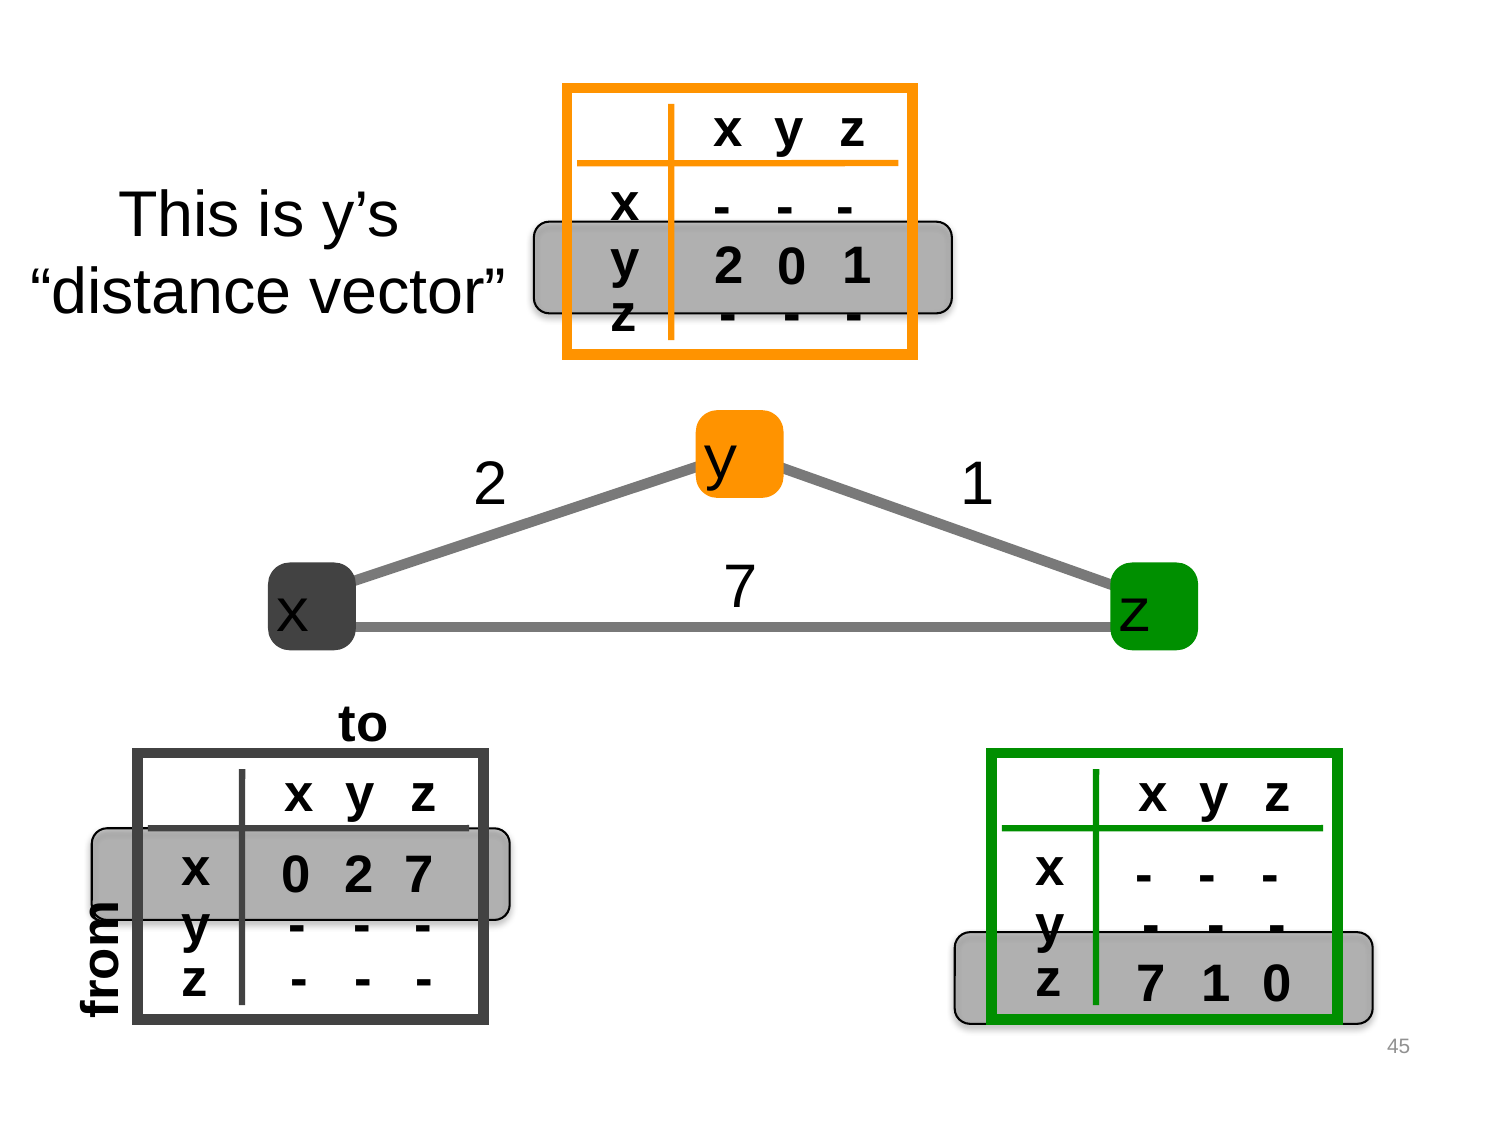

#

x
y
z

x

This is y’s
“distance vector”
-
-
-
y

2
1
0
z
-
-
-
y
2
1

7
x
z

to

x
y
z

x

0
2
7
y
-
-
-
z
-
-
-

x
y
z

x

-
-
-
y
-
-
-
from

z
7
1
0
45